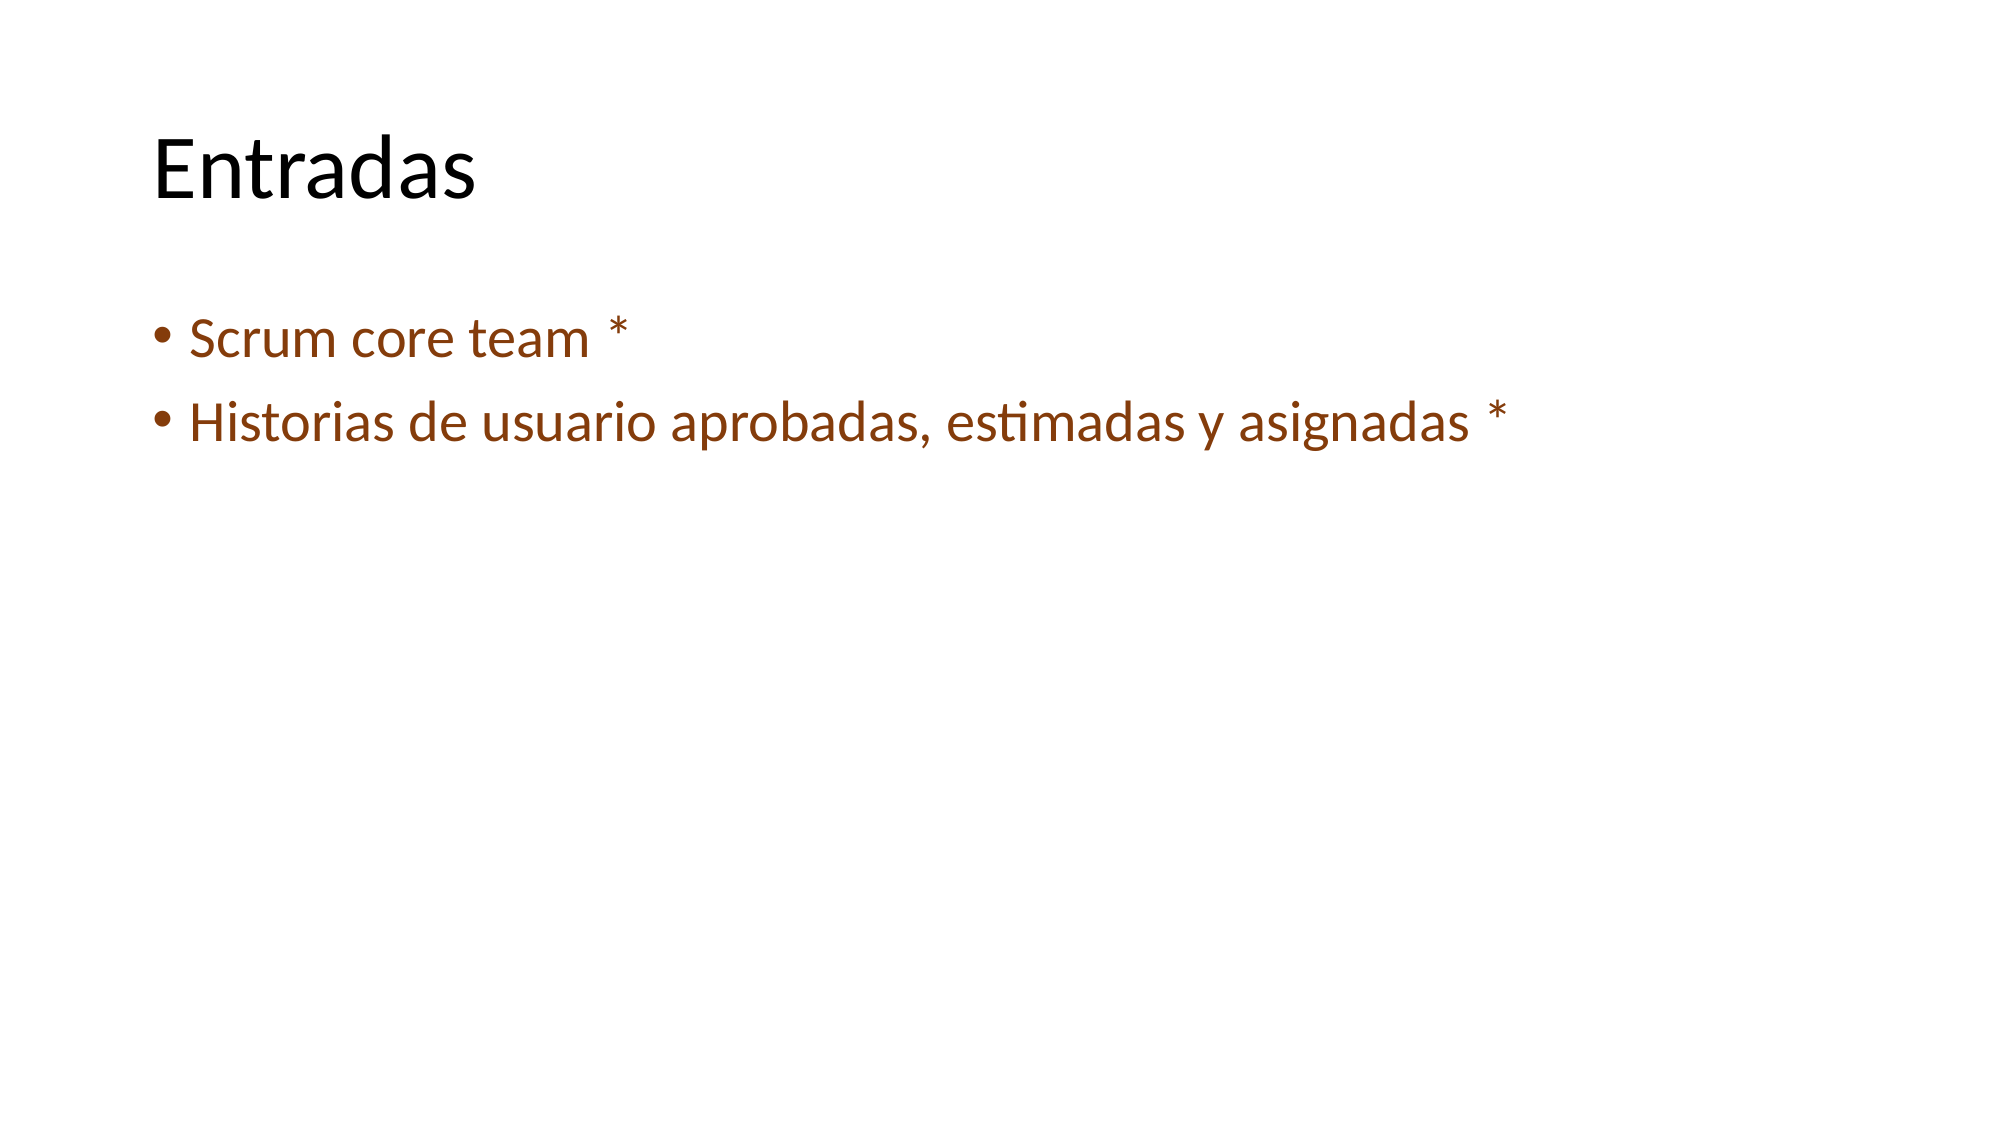

# Entradas
Scrum core team *
Historias de usuario aprobadas, estimadas y asignadas *